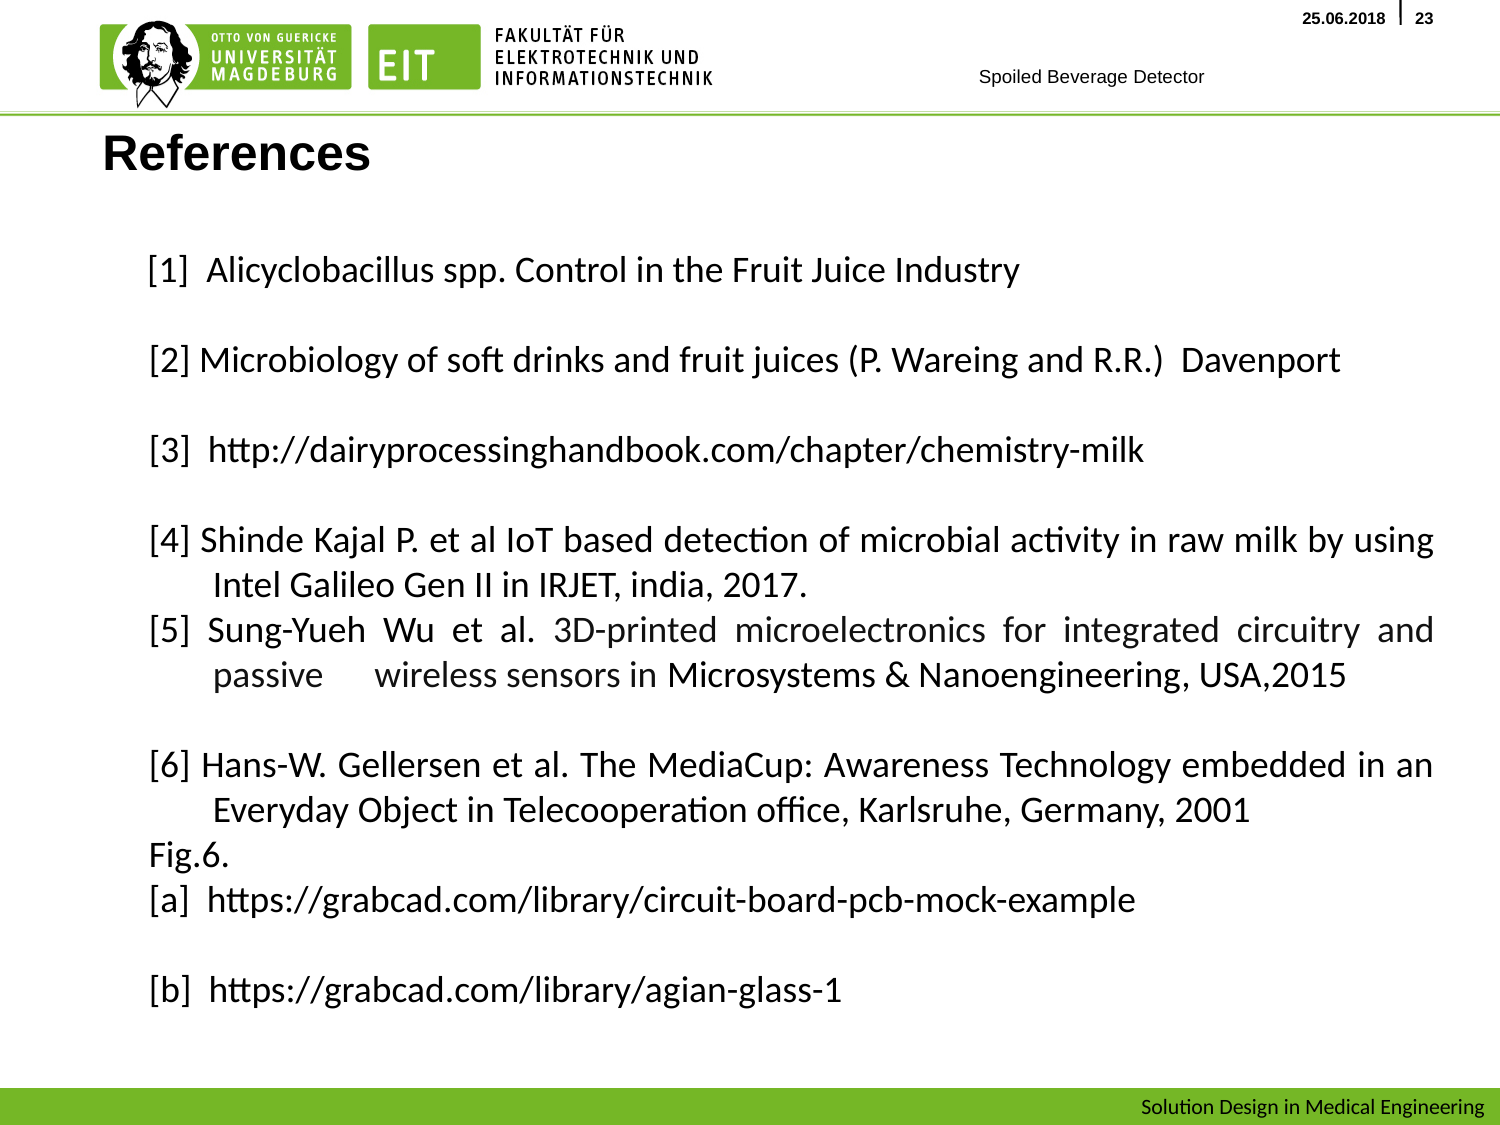

# References
[1]  Alicyclobacillus spp. Control in the Fruit Juice Industry

[2] Microbiology of soft drinks and fruit juices (P. Wareing and R.R.)  Davenport

[3]  http://dairyprocessinghandbook.com/chapter/chemistry-milk

[4] Shinde Kajal P. et al IoT based detection of microbial activity in raw milk by using Intel Galileo Gen II in IRJET, india, 2017.
[5] Sung-Yueh Wu et al. 3D-printed microelectronics for integrated circuitry and passive      wireless sensors in Microsystems & Nanoengineering, USA,2015

[6] Hans-W. Gellersen et al. The MediaCup: Awareness Technology embedded in an Everyday Object in Telecooperation office, Karlsruhe, Germany, 2001
Fig.6.
[a]  https://grabcad.com/library/circuit-board-pcb-mock-example

[b]  https://grabcad.com/library/agian-glass-1